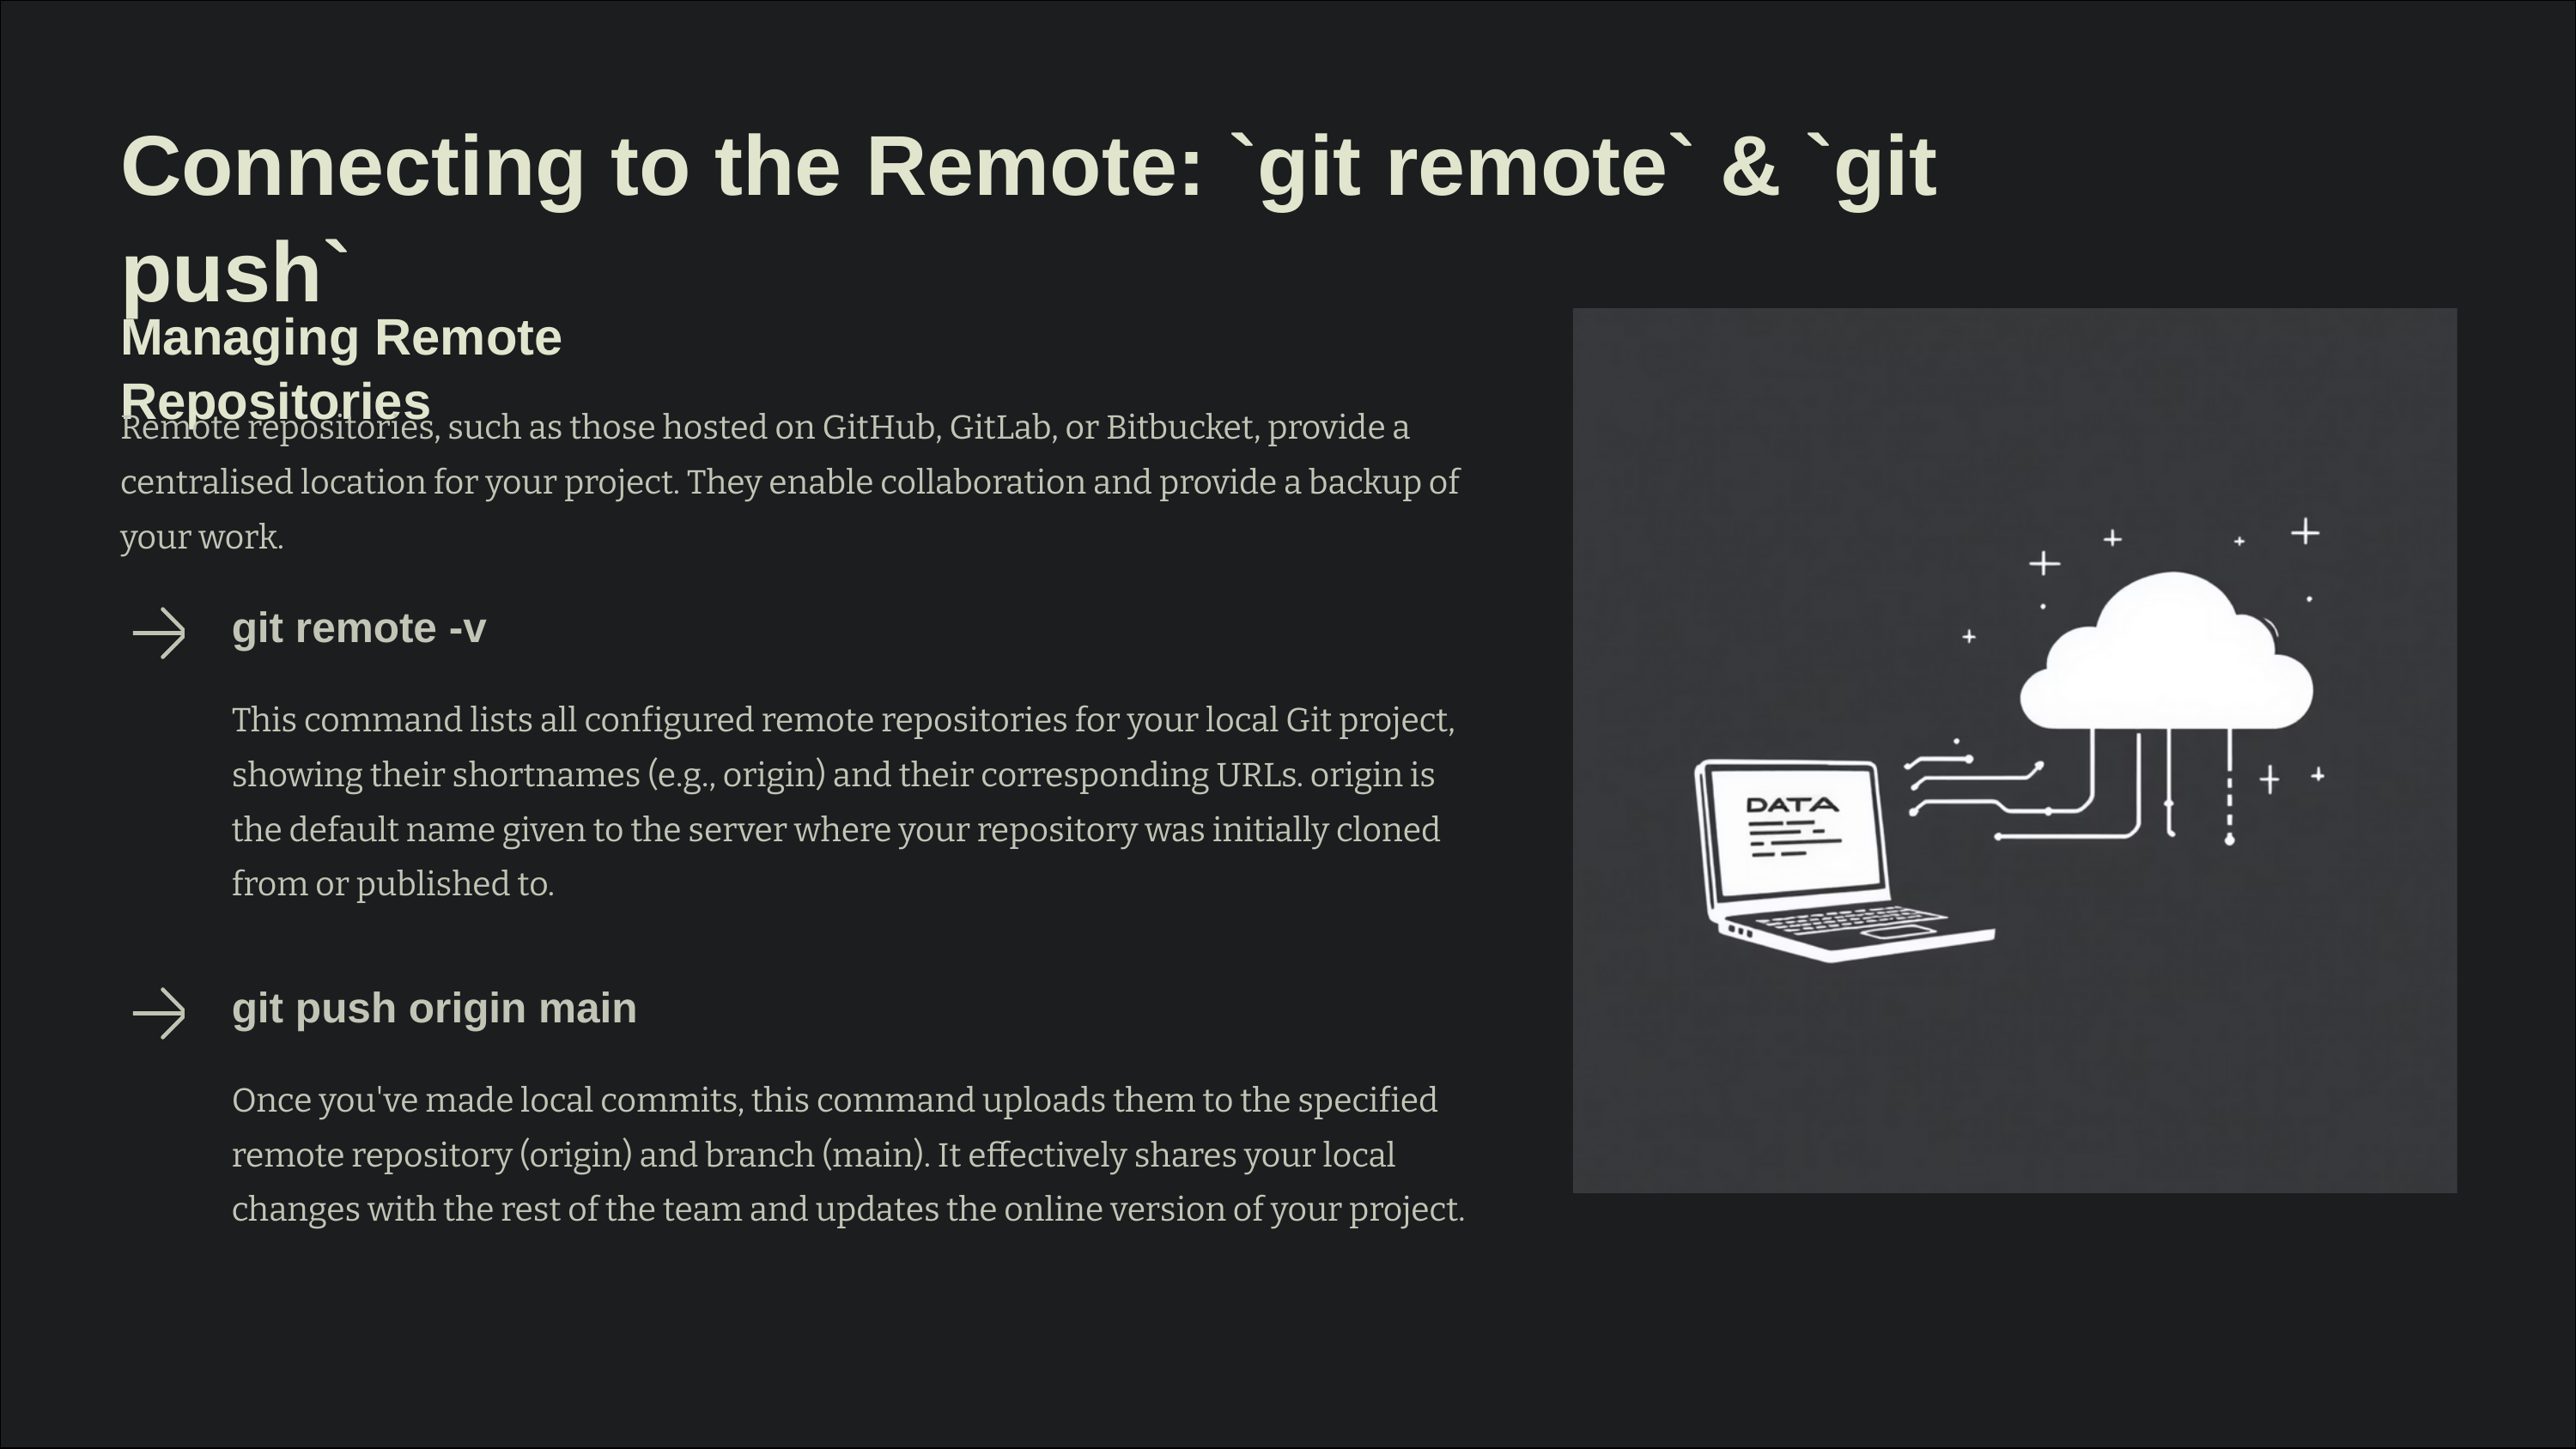

Connecting to the Remote: `git remote` & `git push`
Managing Remote Repositories

Remote repositories, such as those hosted on GitHub, GitLab, or Bitbucket, provide a centralised location for your project. They enable collaboration and provide a backup of your work.
git remote -v

This command lists all configured remote repositories for your local Git project, showing their shortnames (e.g., origin) and their corresponding URLs. origin is the default name given to the server where your repository was initially cloned from or published to.
git push origin main

Once you've made local commits, this command uploads them to the specified remote repository (origin) and branch (main). It effectively shares your local changes with the rest of the team and updates the online version of your project.